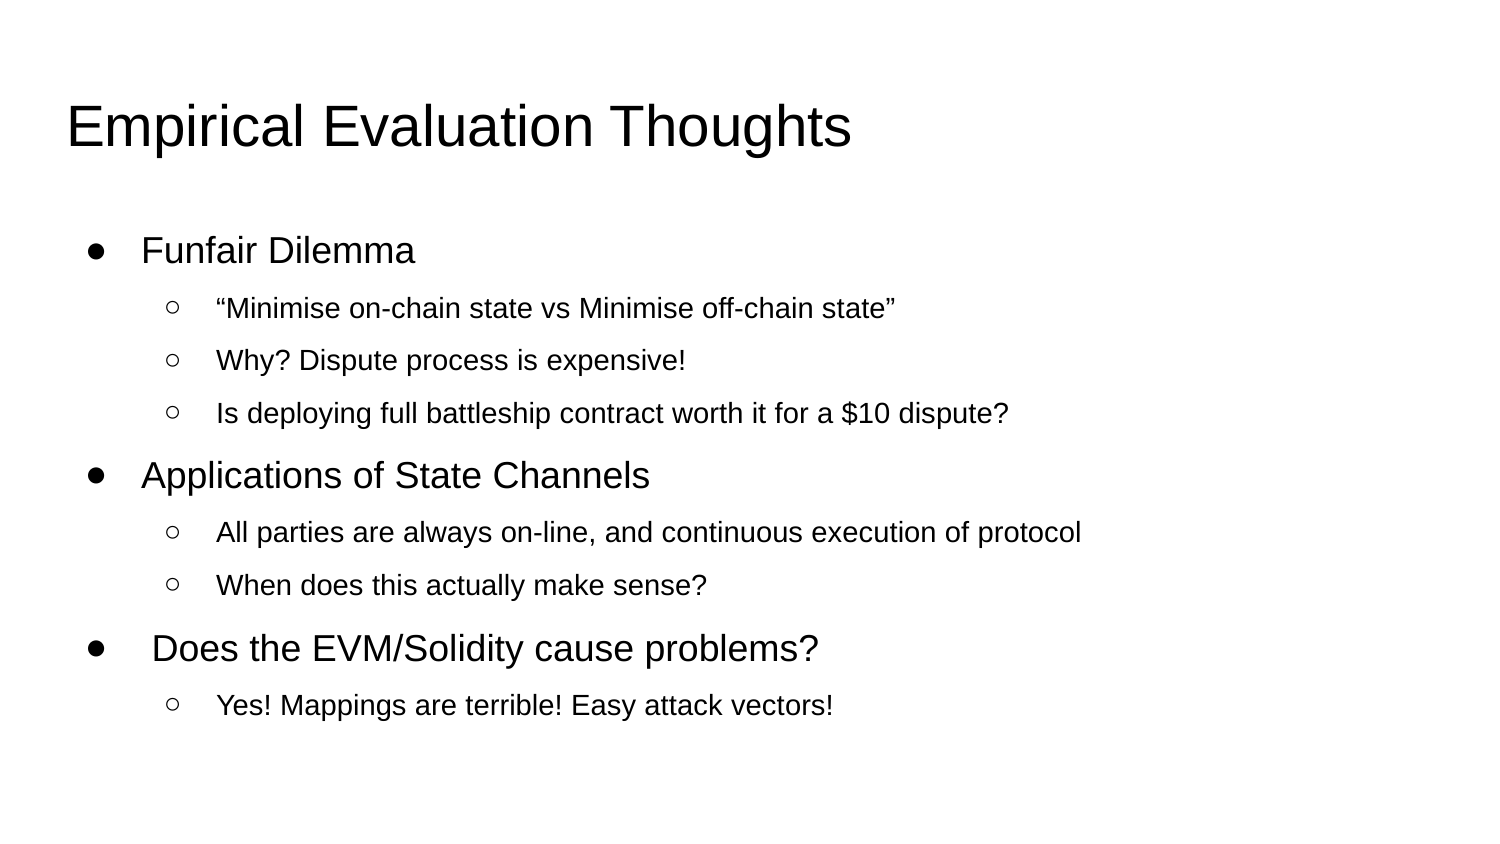

# Empirical Evaluation Thoughts
Funfair Dilemma
“Minimise on-chain state vs Minimise off-chain state”
Why? Dispute process is expensive!
Is deploying full battleship contract worth it for a $10 dispute?
Applications of State Channels
All parties are always on-line, and continuous execution of protocol
When does this actually make sense?
 Does the EVM/Solidity cause problems?
Yes! Mappings are terrible! Easy attack vectors!